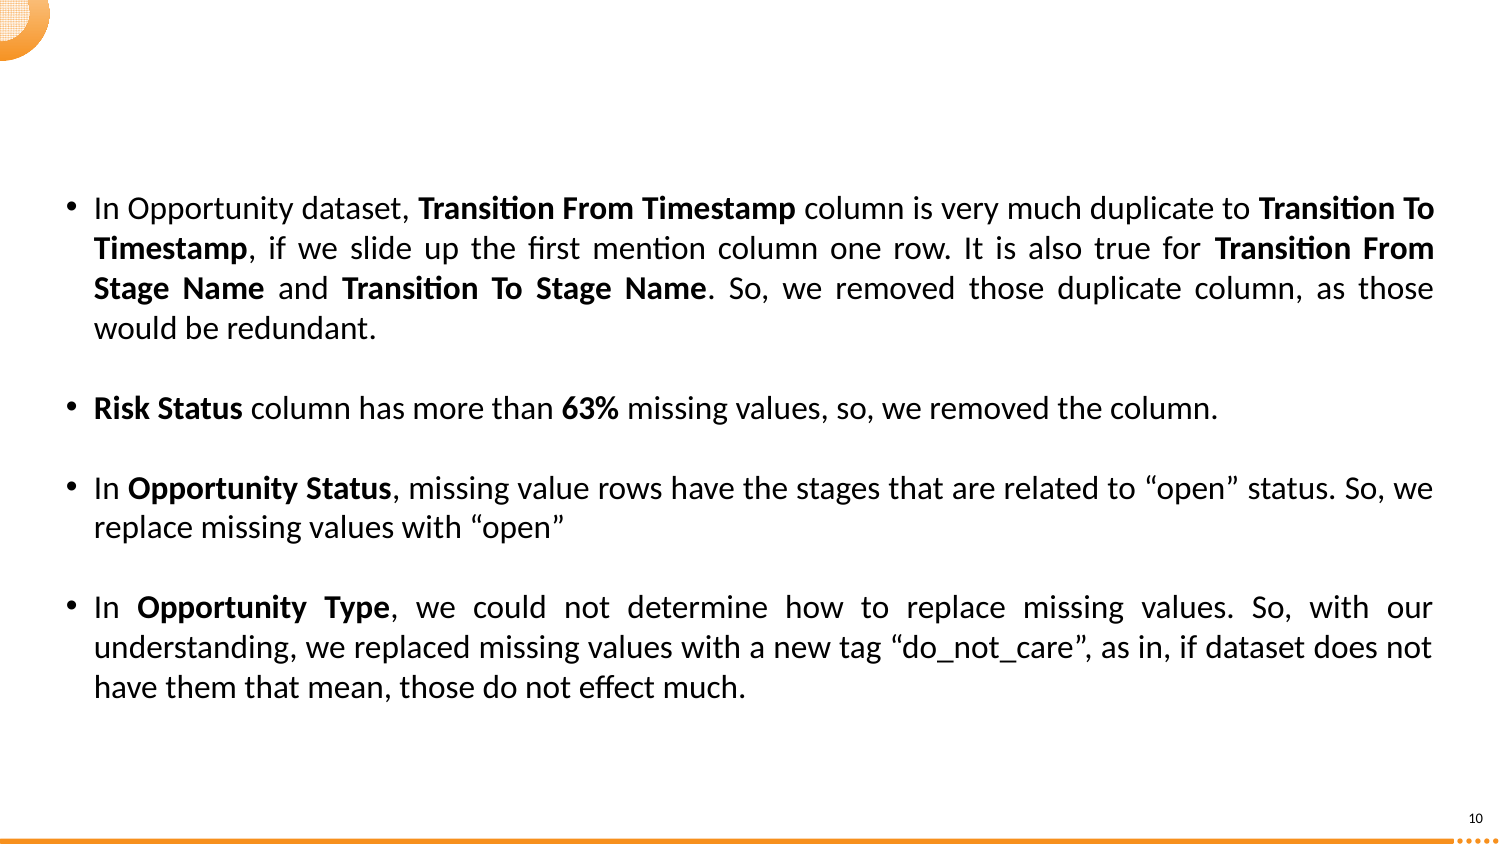

In Opportunity dataset, Transition From Timestamp column is very much duplicate to Transition To Timestamp, if we slide up the first mention column one row. It is also true for Transition From Stage Name and Transition To Stage Name. So, we removed those duplicate column, as those would be redundant.

Risk Status column has more than 63% missing values, so, we removed the column.

In Opportunity Status, missing value rows have the stages that are related to “open” status. So, we replace missing values with “open”

In Opportunity Type, we could not determine how to replace missing values. So, with our understanding, we replaced missing values with a new tag “do_not_care”, as in, if dataset does not have them that mean, those do not effect much.